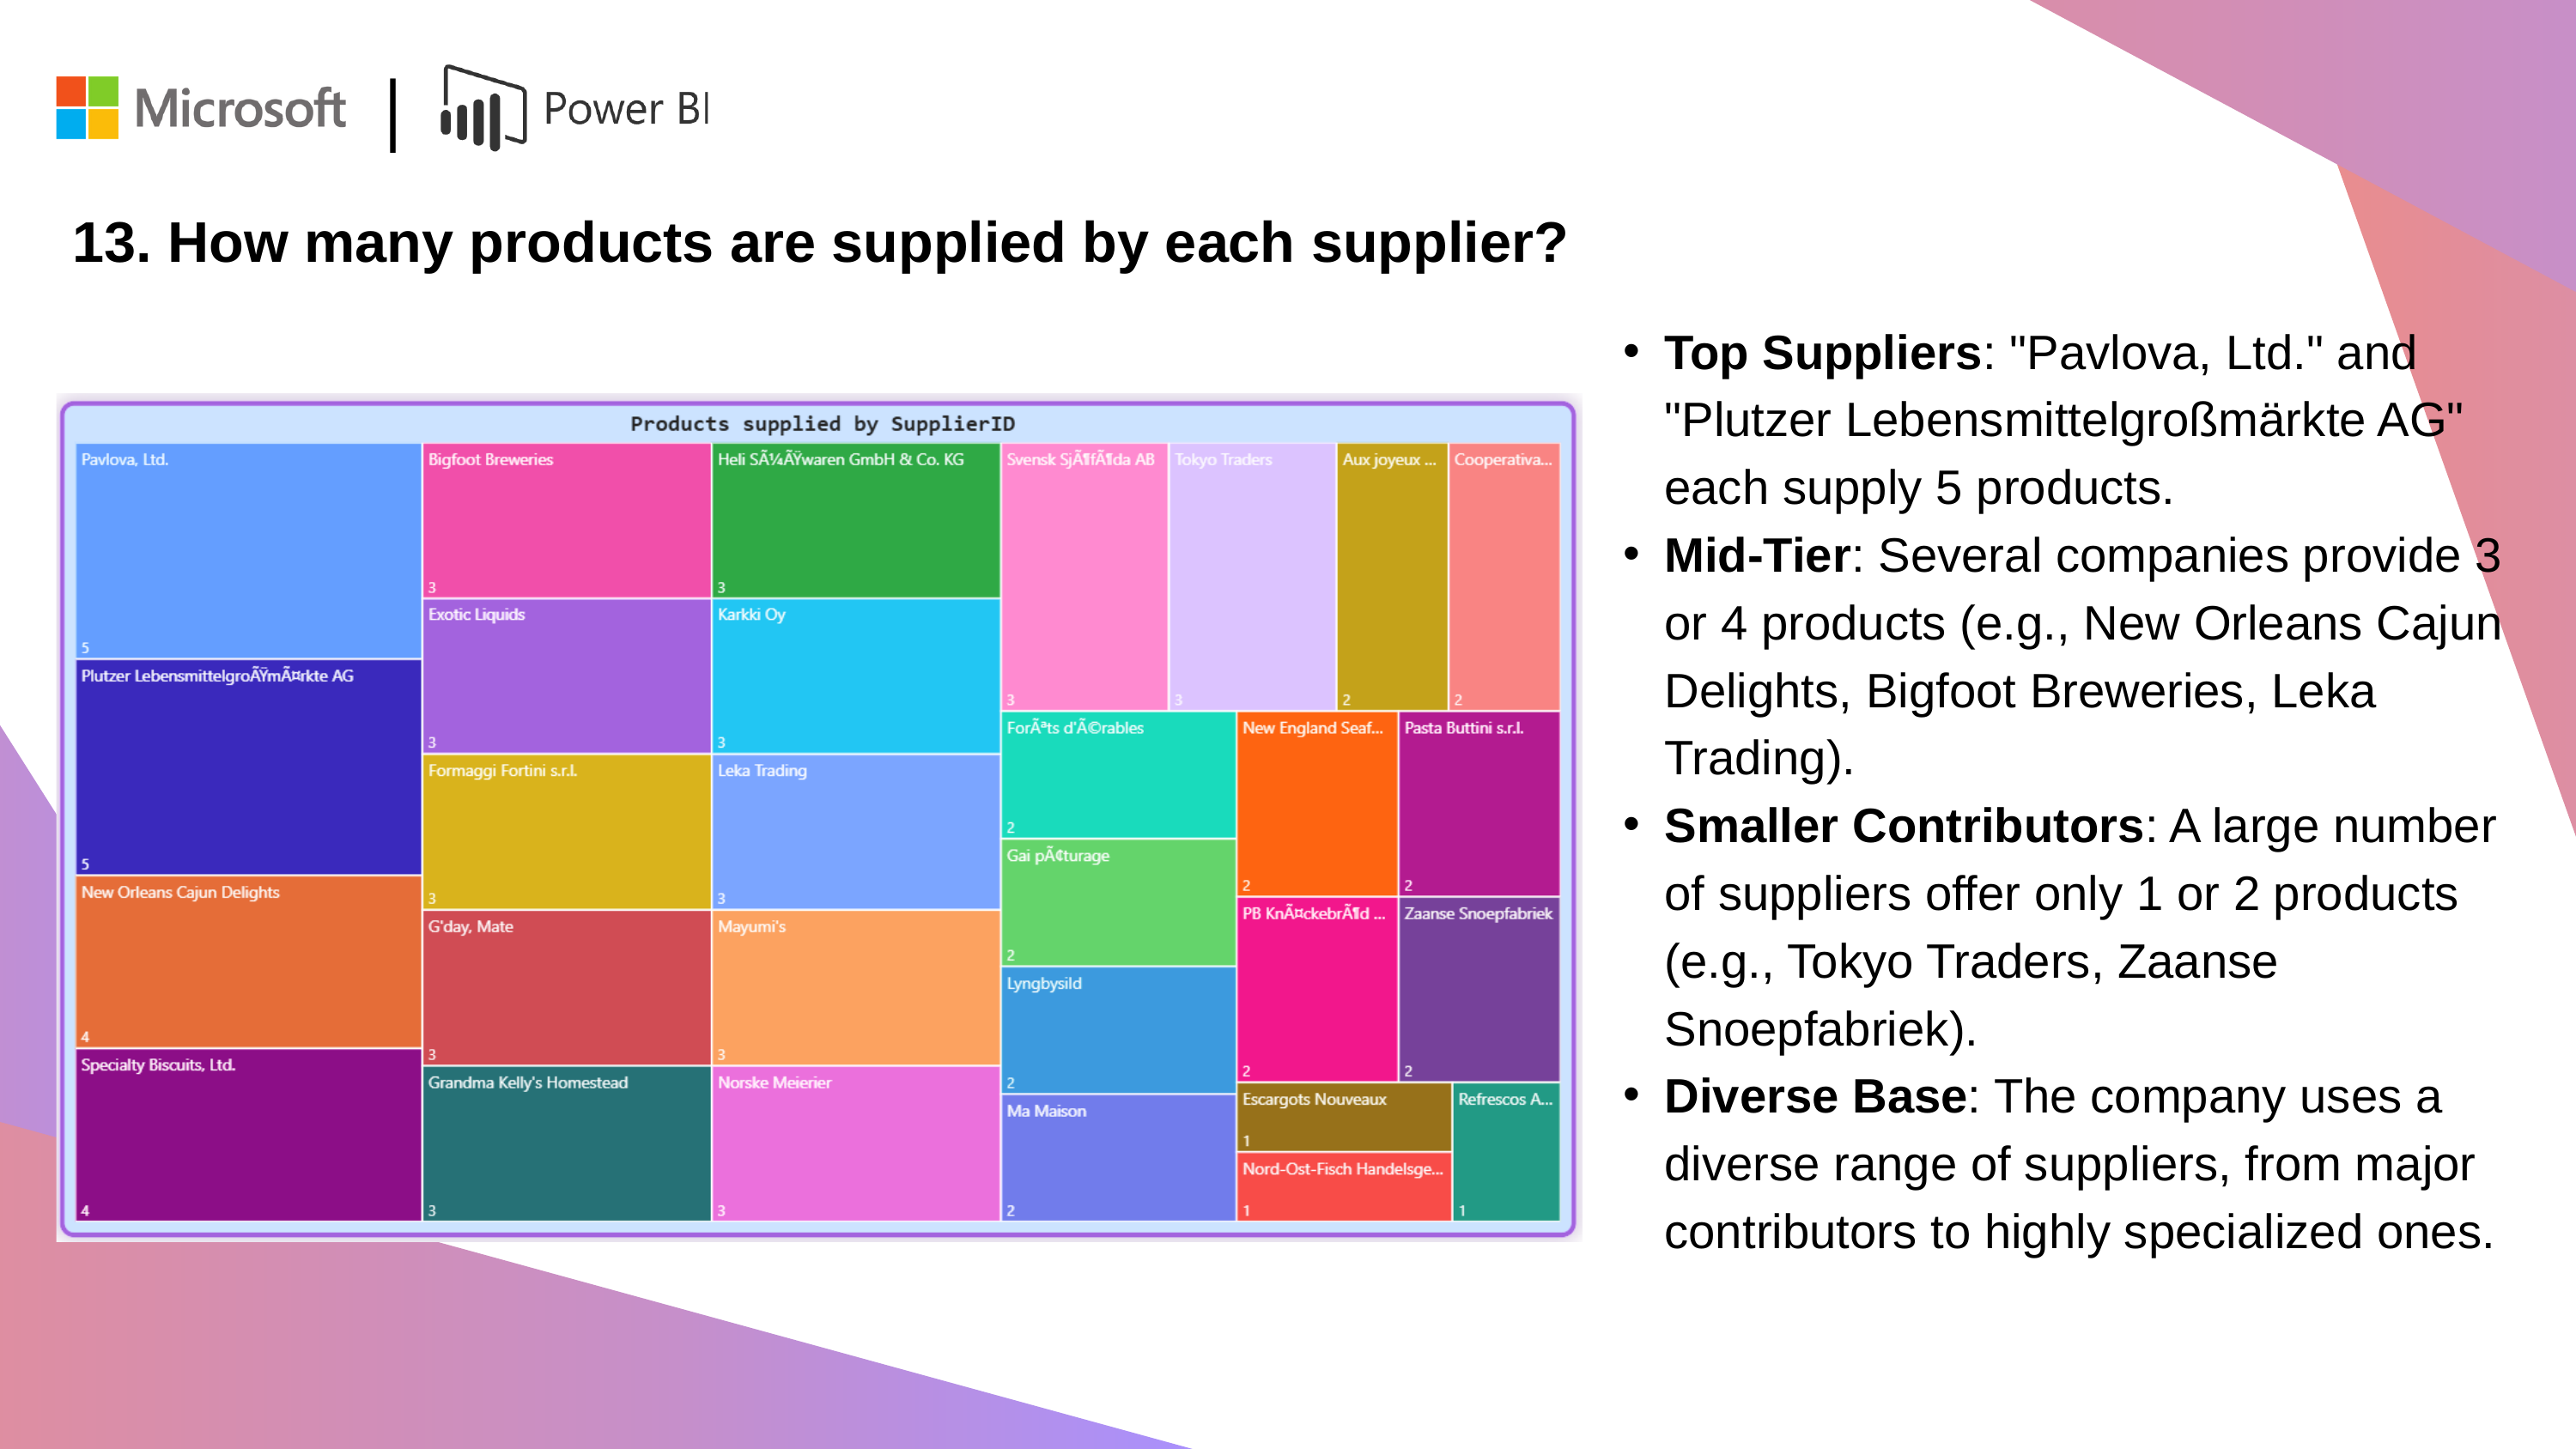

|

13. How many products are supplied by each supplier?
Top Suppliers: "Pavlova, Ltd." and "Plutzer Lebensmittelgroßmärkte AG" each supply 5 products.
Mid-Tier: Several companies provide 3 or 4 products (e.g., New Orleans Cajun Delights, Bigfoot Breweries, Leka Trading).
Smaller Contributors: A large number of suppliers offer only 1 or 2 products (e.g., Tokyo Traders, Zaanse Snoepfabriek).
Diverse Base: The company uses a diverse range of suppliers, from major contributors to highly specialized ones.